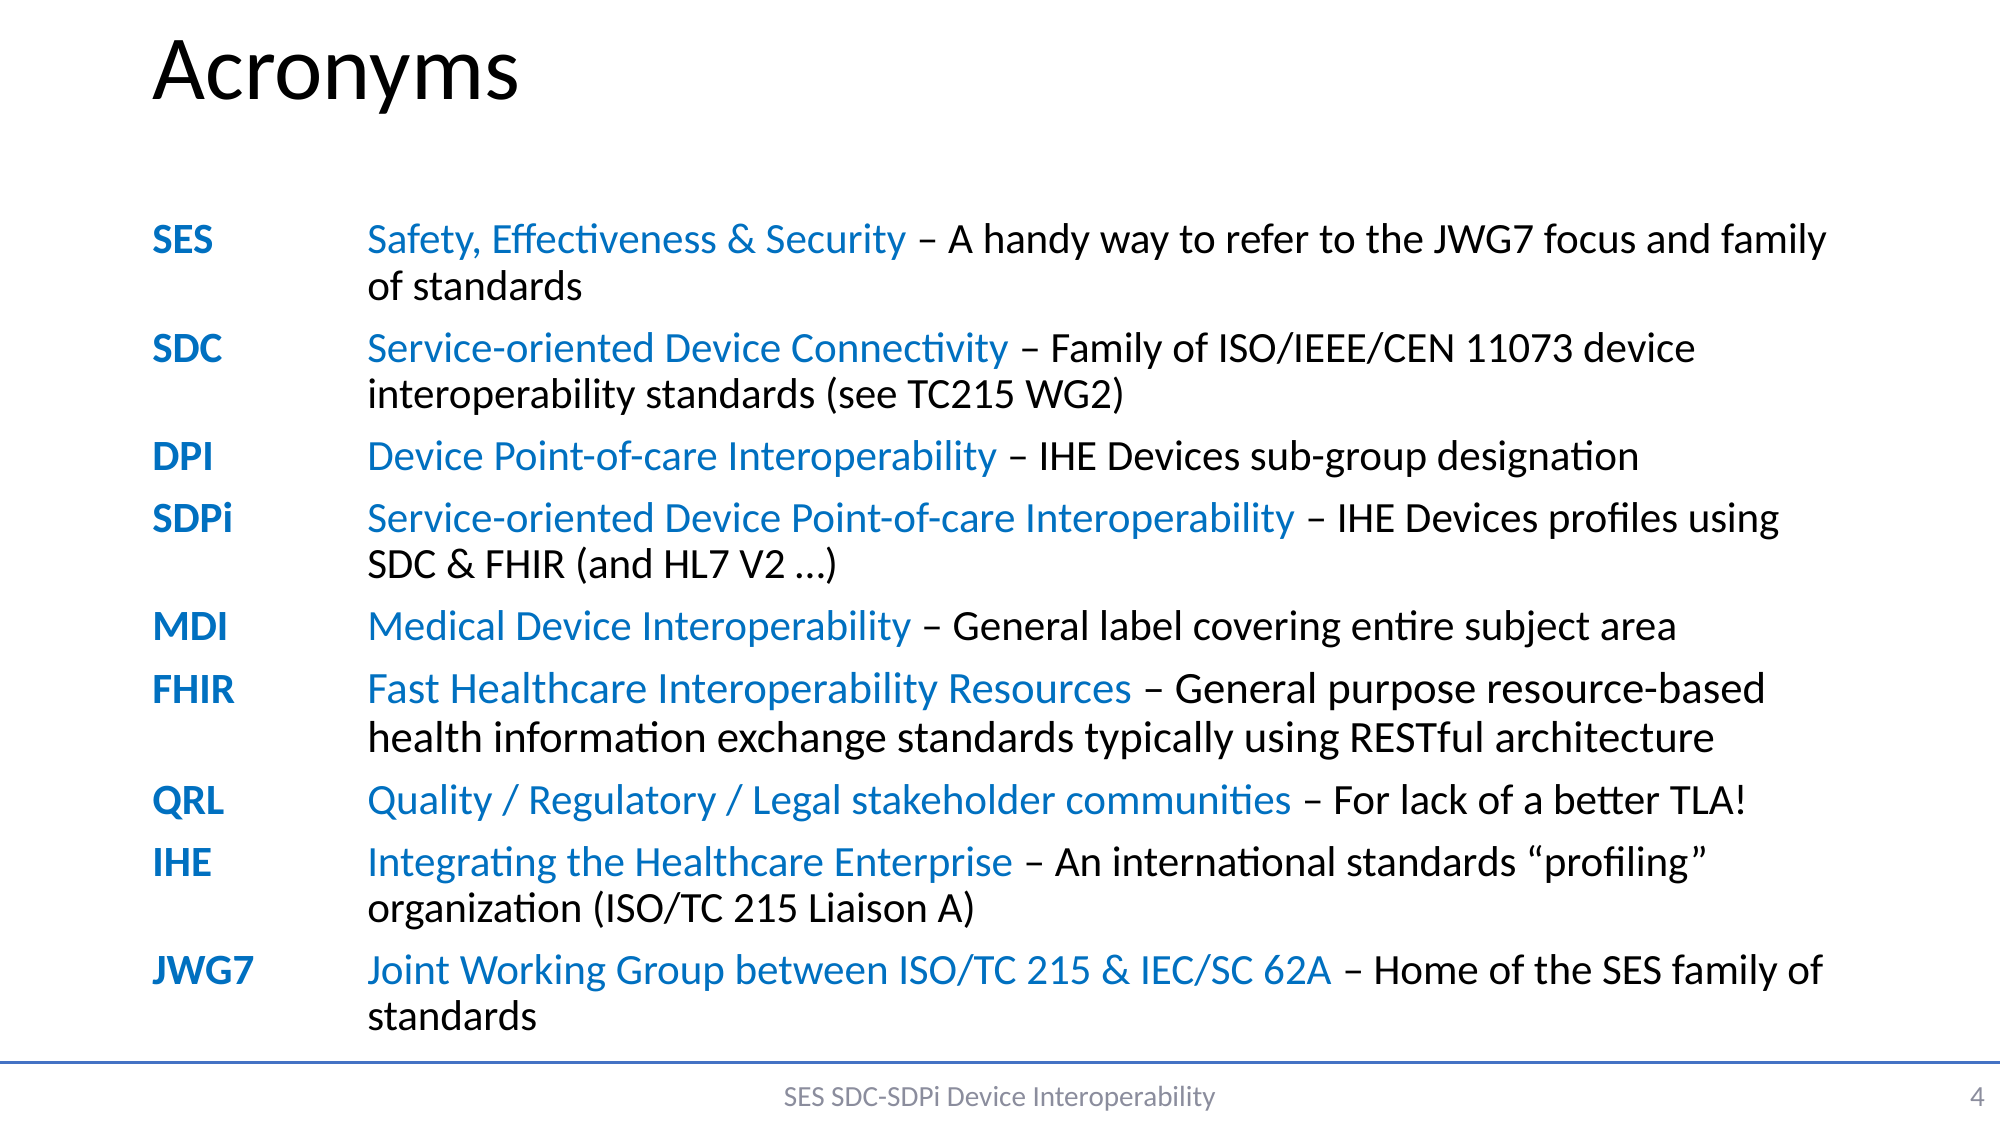

# Acronyms
SES 	Safety, Effectiveness & Security – A handy way to refer to the JWG7 focus and family of standards
SDC	Service-oriented Device Connectivity – Family of ISO/IEEE/CEN 11073 device interoperability standards (see TC215 WG2)
DPI	Device Point-of-care Interoperability – IHE Devices sub-group designation
SDPi	Service-oriented Device Point-of-care Interoperability – IHE Devices profiles using SDC & FHIR (and HL7 V2 …)
MDI	Medical Device Interoperability – General label covering entire subject area
FHIR	Fast Healthcare Interoperability Resources – General purpose resource-based health information exchange standards typically using RESTful architecture
QRL 	Quality / Regulatory / Legal stakeholder communities – For lack of a better TLA!
IHE	Integrating the Healthcare Enterprise – An international standards “profiling” organization (ISO/TC 215 Liaison A)
JWG7  	Joint Working Group between ISO/TC 215 & IEC/SC 62A – Home of the SES family of standards

SES SDC-SDPi Device Interoperability
4